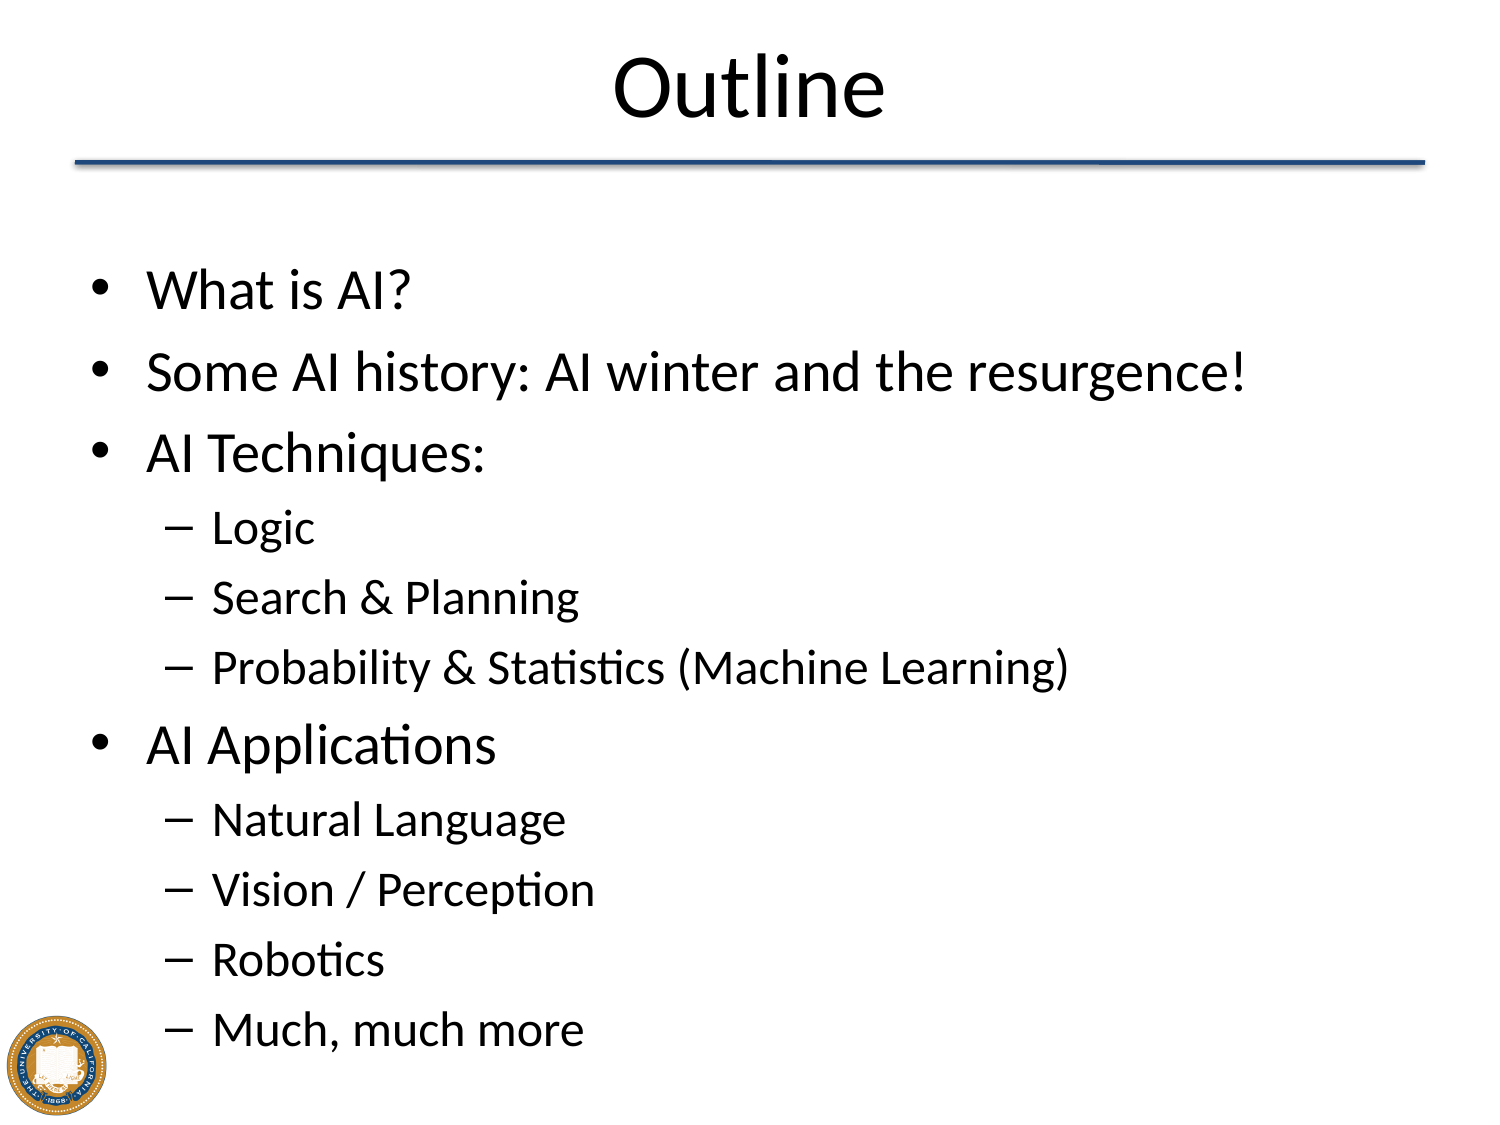

# Outline

What is AI?
Some AI history: AI winter and the resurgence!
AI Techniques:
Logic
Search & Planning
Probability & Statistics (Machine Learning)
AI Applications
Natural Language
Vision / Perception
Robotics
Much, much more